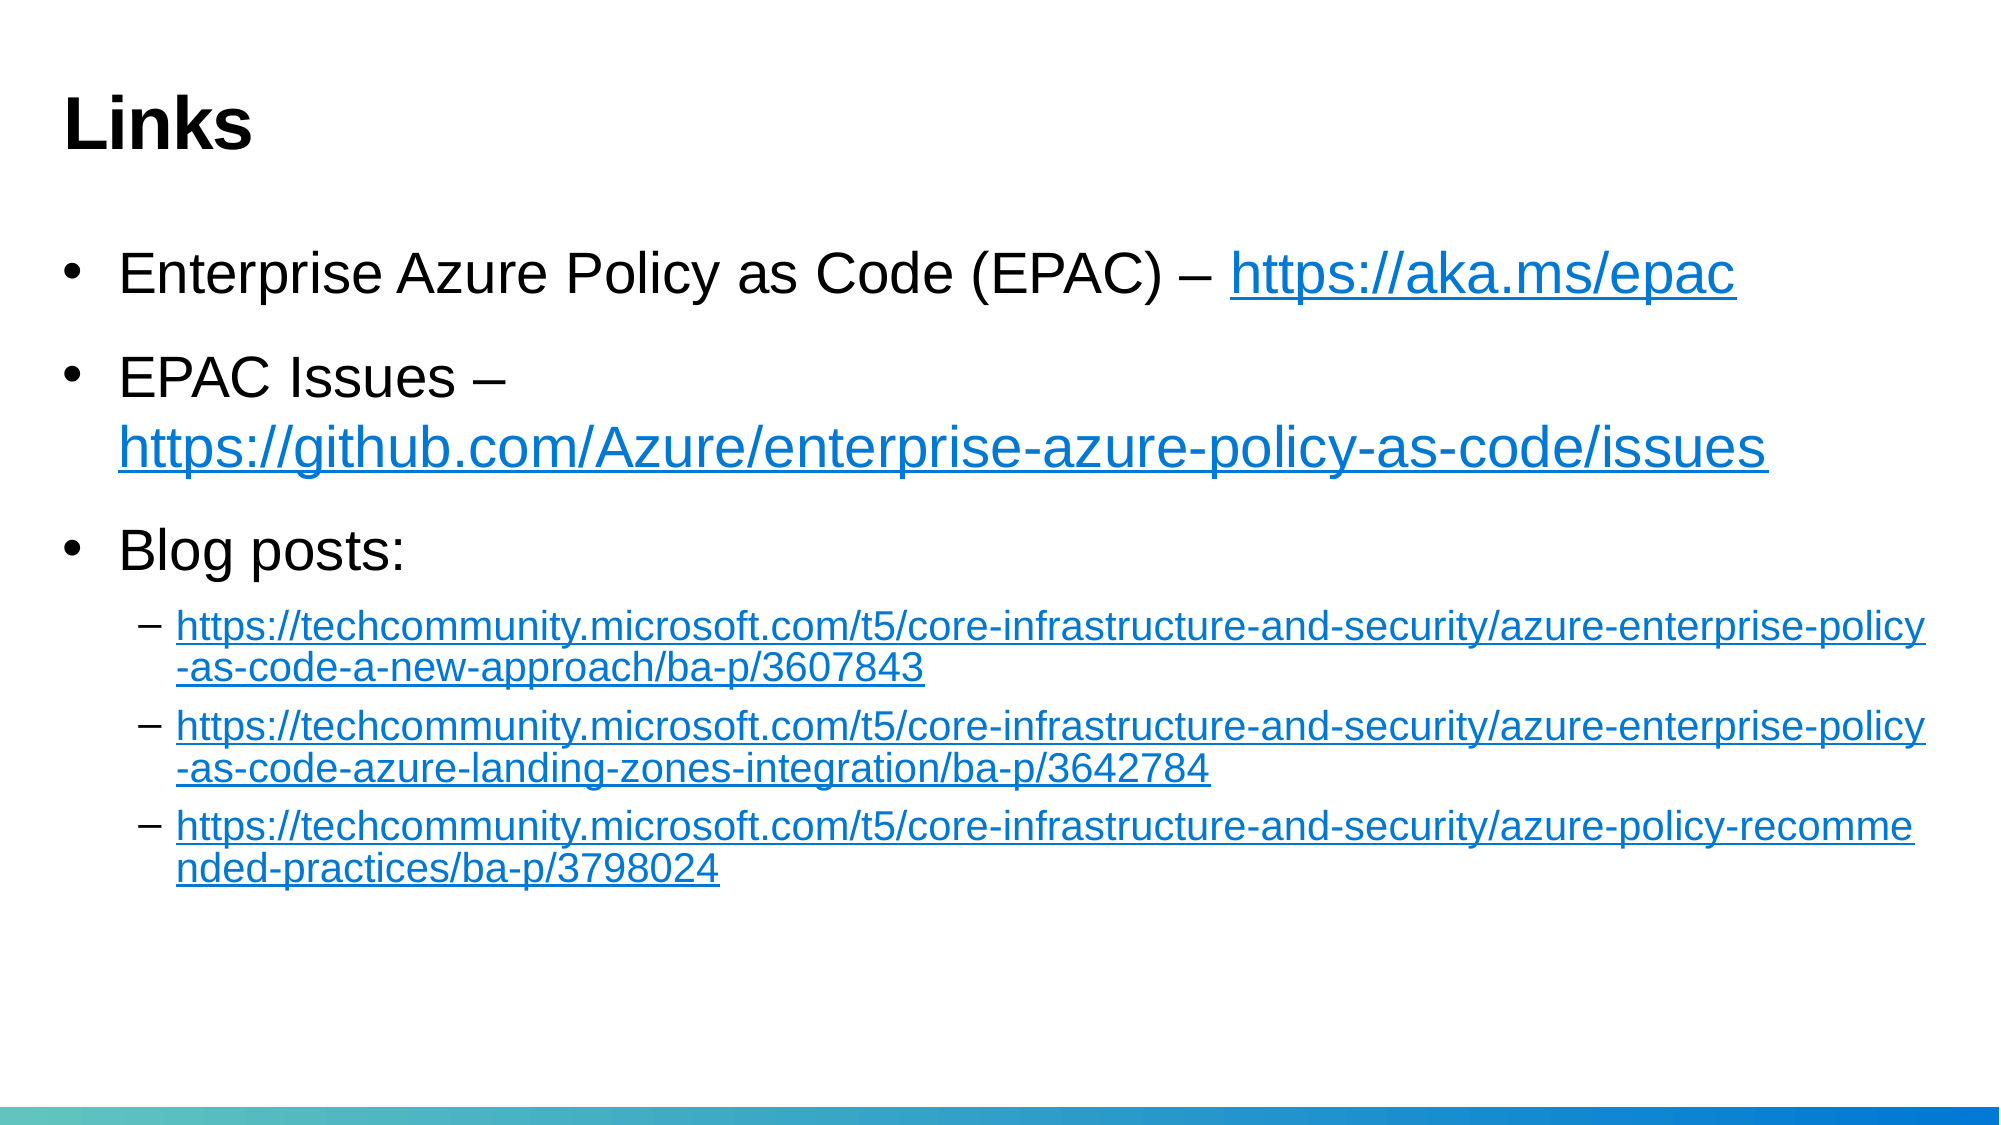

# Links
Enterprise Azure Policy as Code (EPAC) – https://aka.ms/epac
EPAC Issues – https://github.com/Azure/enterprise-azure-policy-as-code/issues
Blog posts:
https://techcommunity.microsoft.com/t5/core-infrastructure-and-security/azure-enterprise-policy-as-code-a-new-approach/ba-p/3607843
https://techcommunity.microsoft.com/t5/core-infrastructure-and-security/azure-enterprise-policy-as-code-azure-landing-zones-integration/ba-p/3642784
https://techcommunity.microsoft.com/t5/core-infrastructure-and-security/azure-policy-recommended-practices/ba-p/3798024